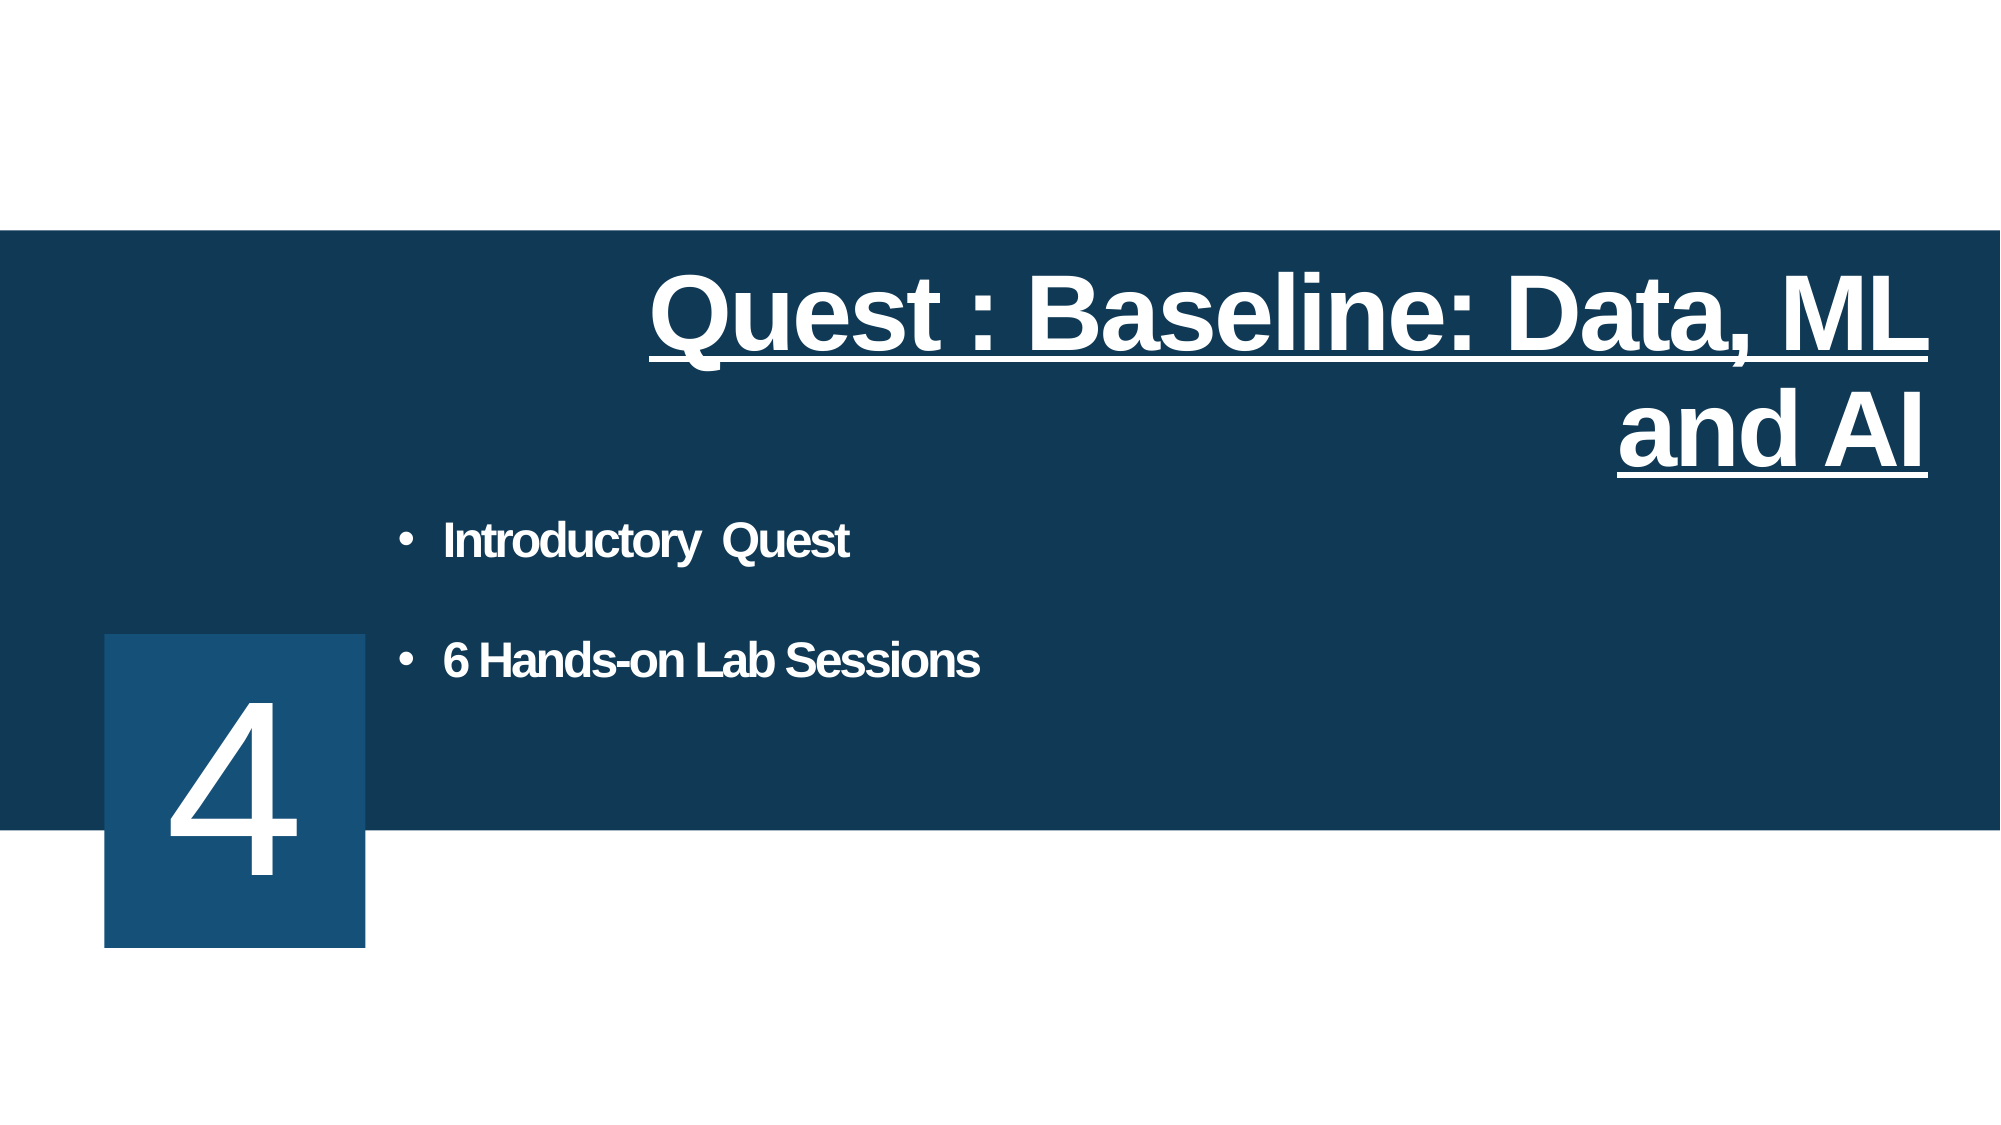

# Quest : Baseline: Data, ML and AI
Introductory  Quest
6 Hands-on Lab Sessions
4